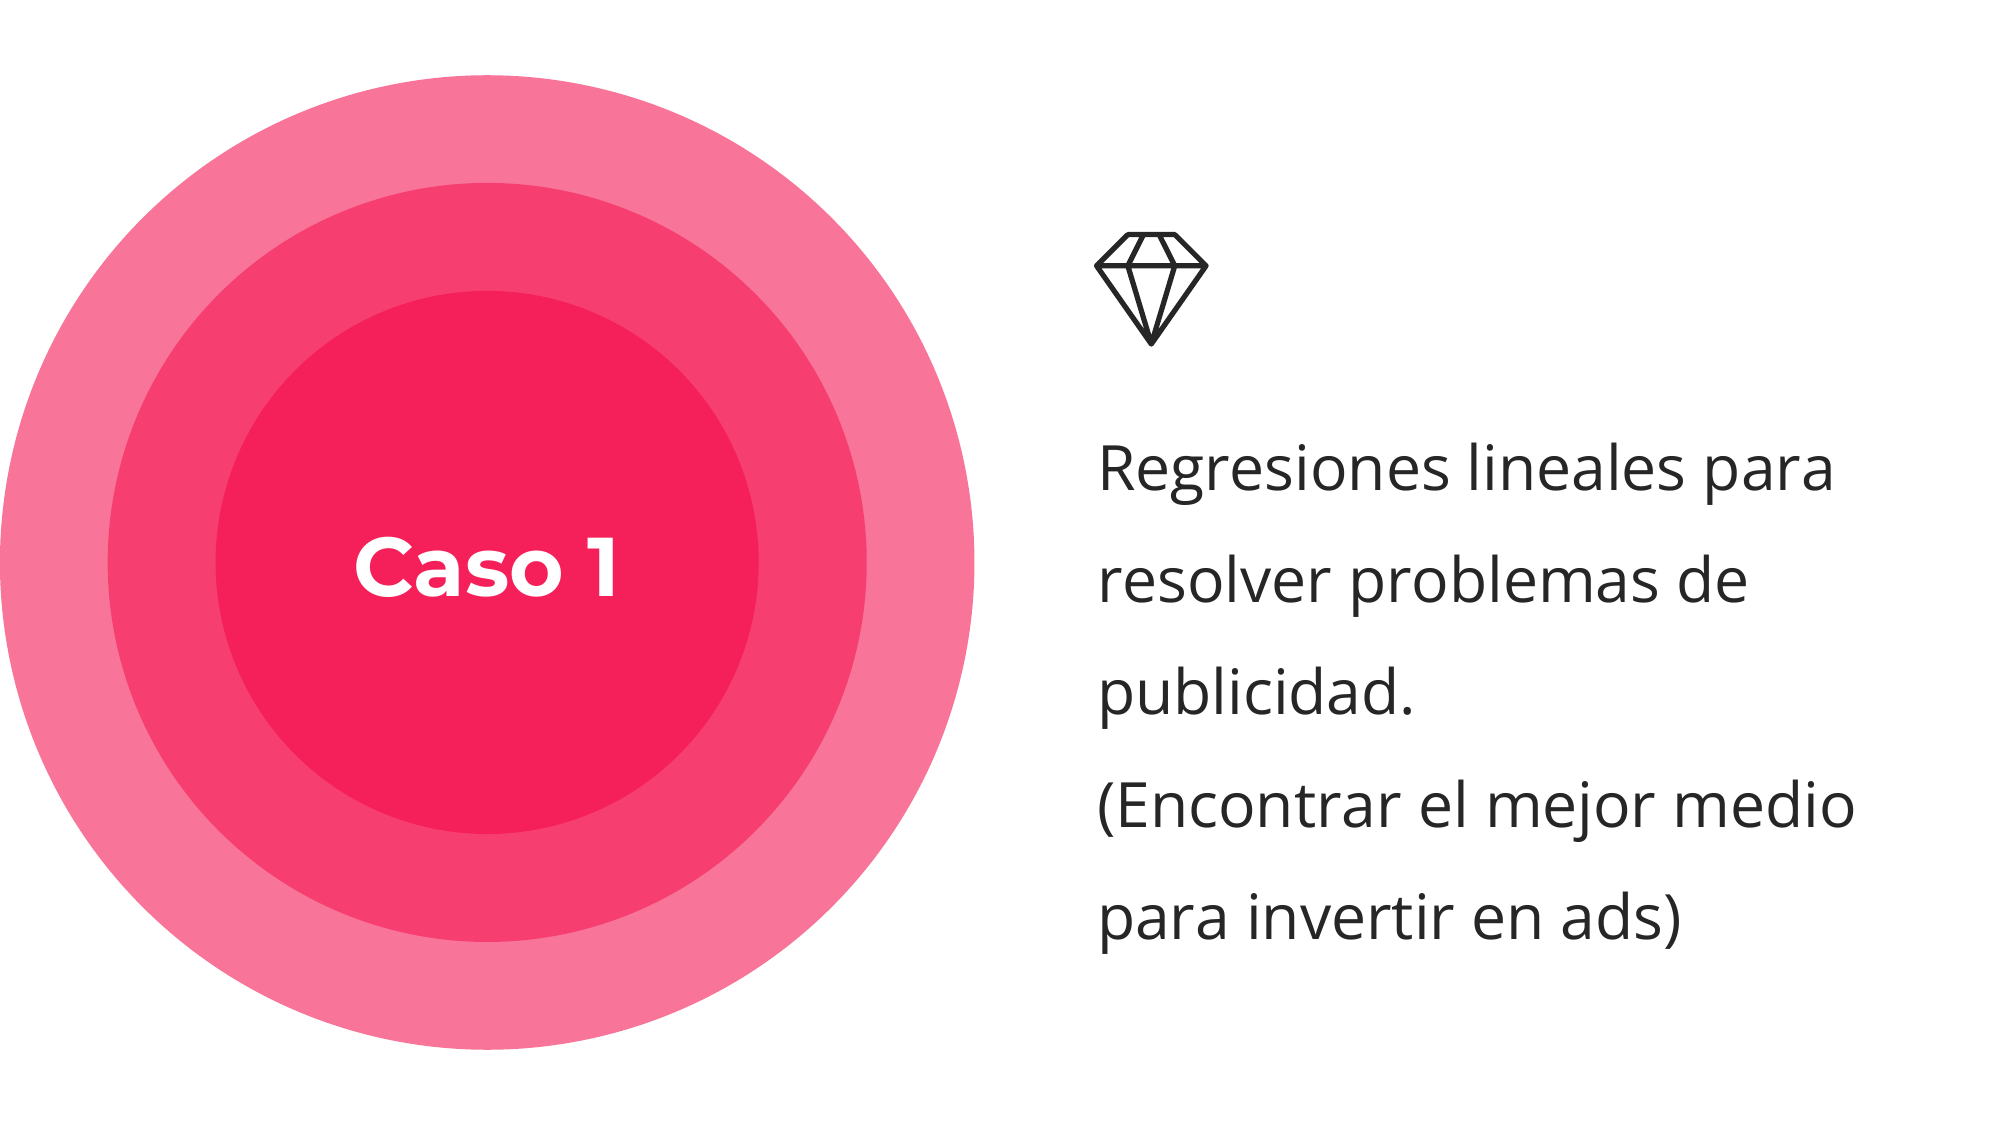

Caso 1

Regresiones lineales para resolver problemas de publicidad.
(Encontrar el mejor medio para invertir en ads)